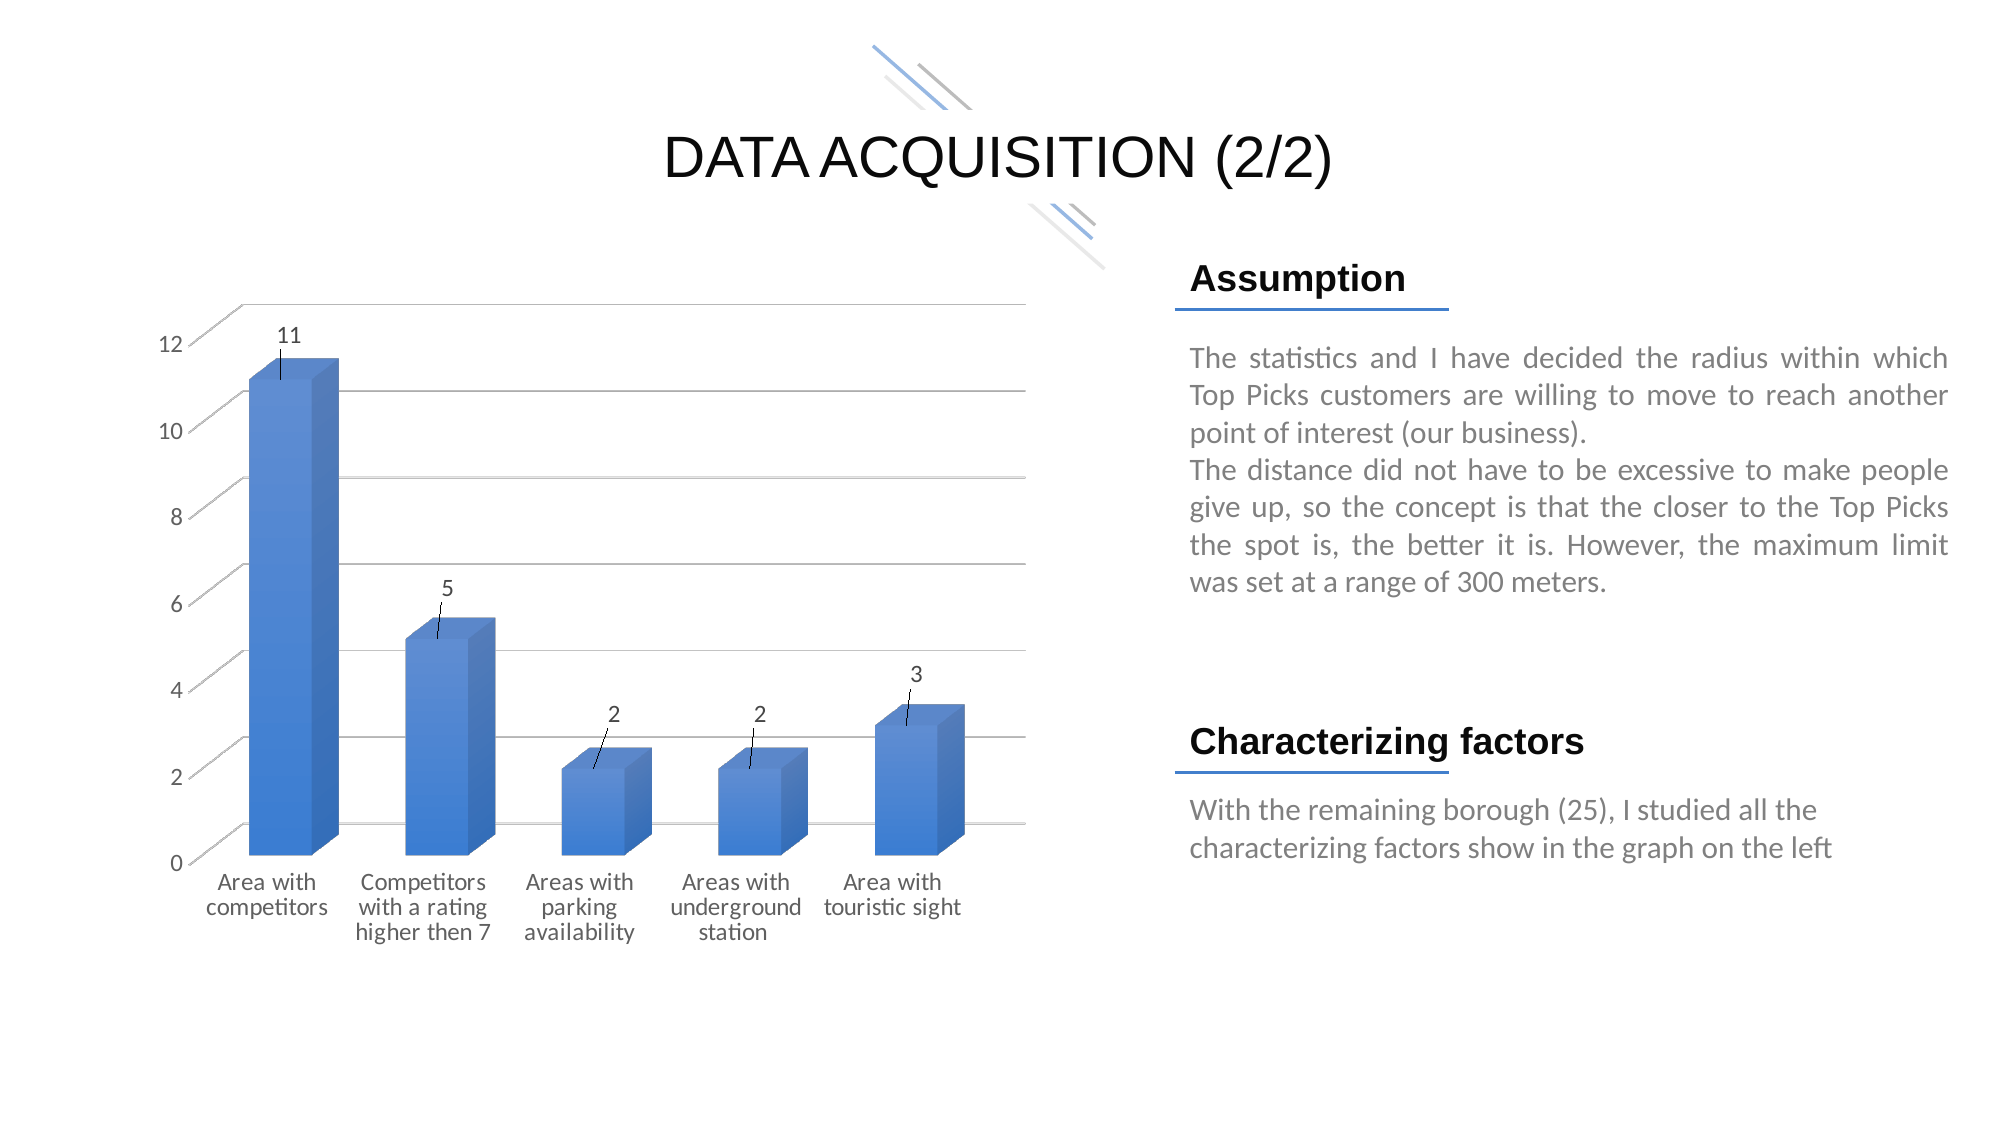

Data acquisition (2/2)
Assumption

[unsupported chart]

The statistics and I have decided the radius within which Top Picks customers are willing to move to reach another point of interest (our business).
The distance did not have to be excessive to make people give up, so the concept is that the closer to the Top Picks the spot is, the better it is. However, the maximum limit was set at a range of 300 meters.
Characterizing factors
With the remaining borough (25), I studied all the characterizing factors show in the graph on the left